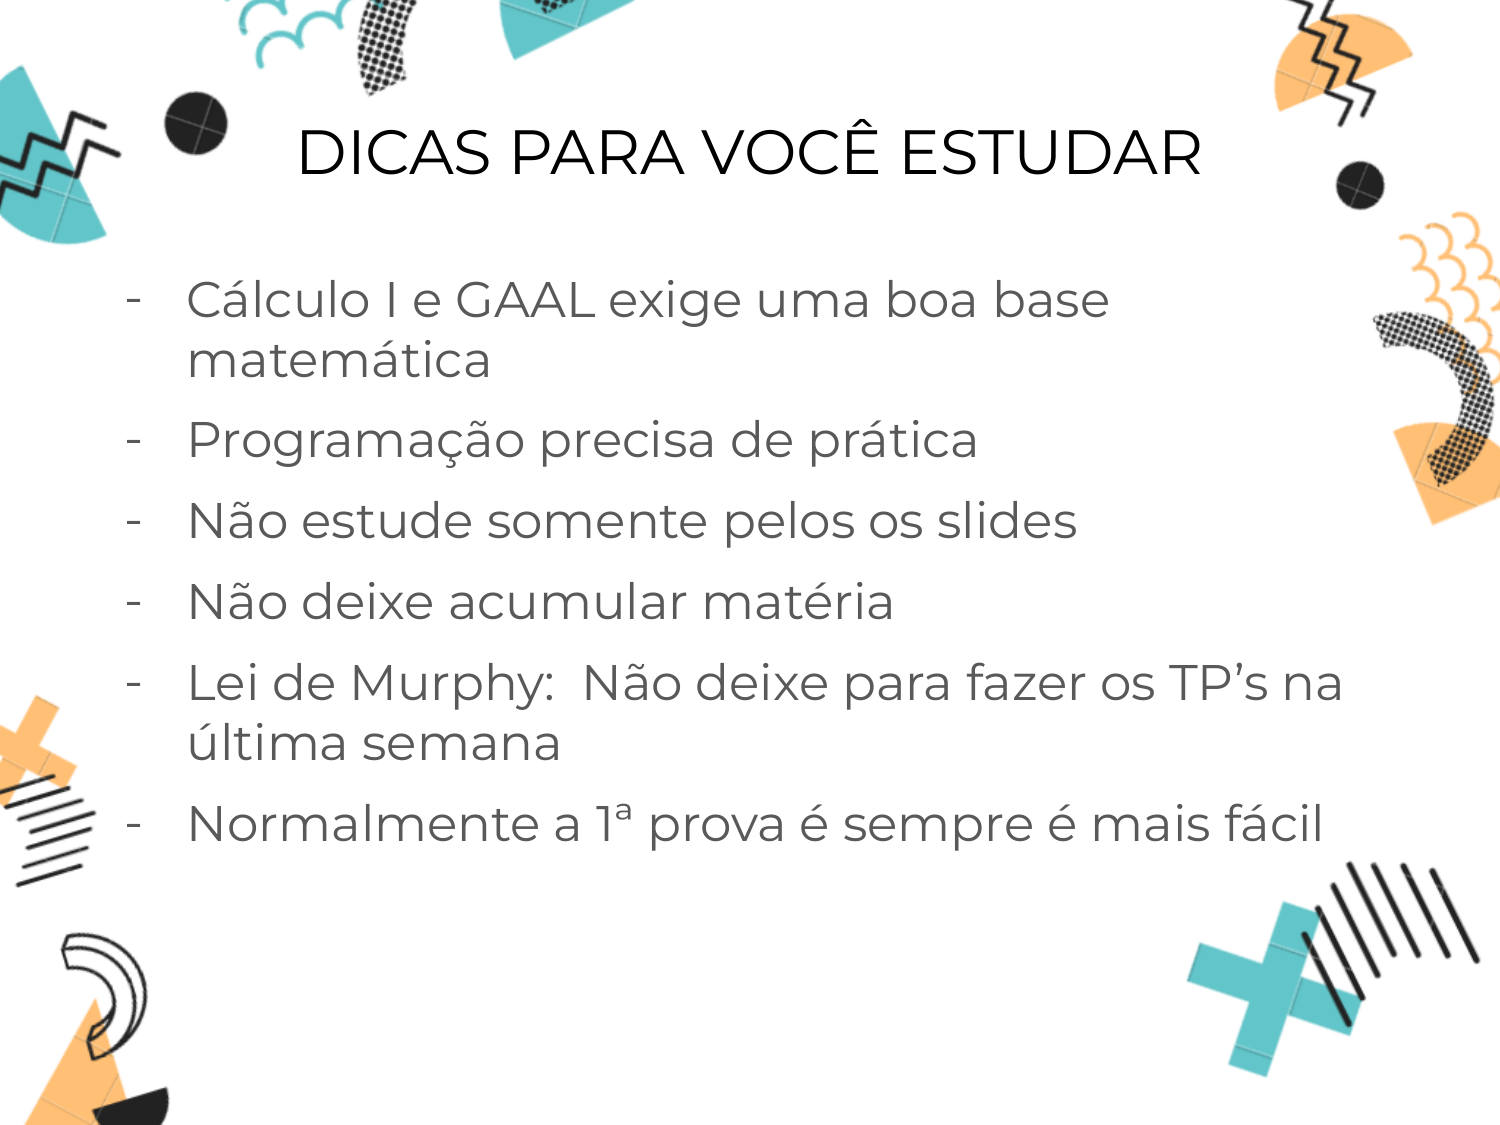

# DICAS PARA VOCÊ ESTUDAR
Cálculo I e GAAL exige uma boa base matemática
Programação precisa de prática
Não estude somente pelos os slides
Não deixe acumular matéria
Lei de Murphy:  Não deixe para fazer os TP’s na última semana
Normalmente a 1ª prova é sempre é mais fácil